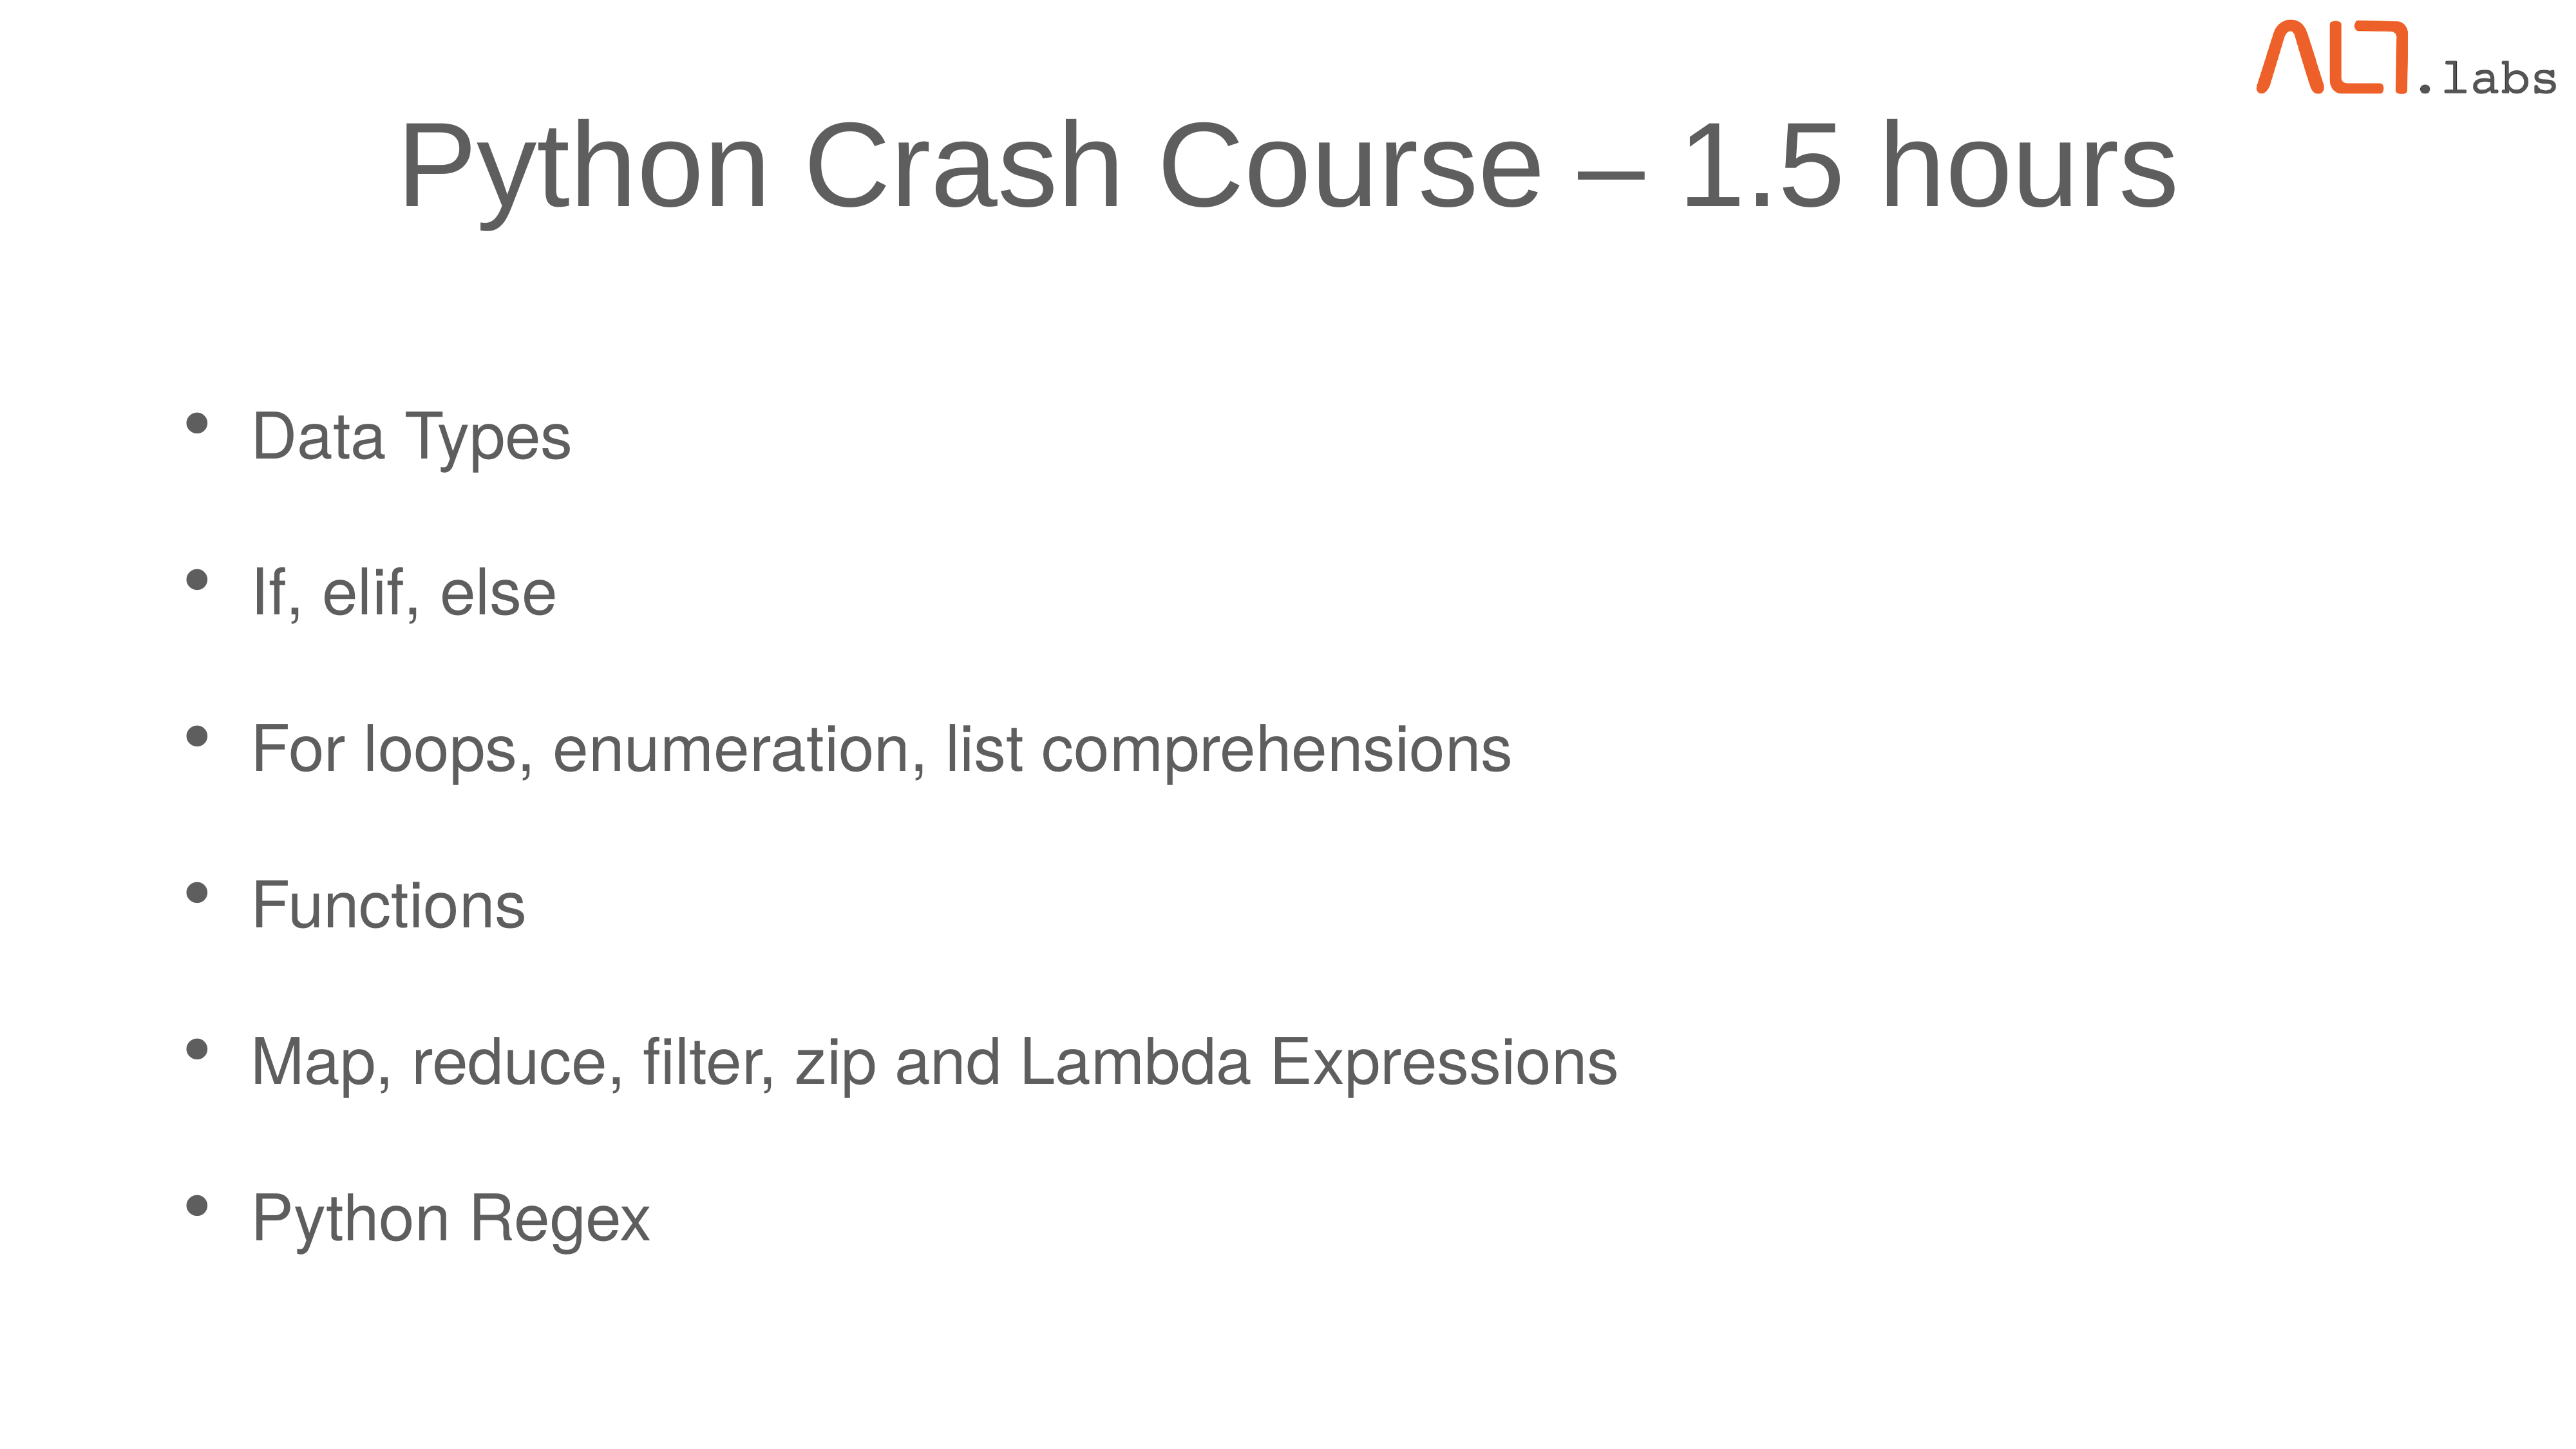

# Python Crash Course – 1.5 hours
Data Types
If, elif, else
For loops, enumeration, list comprehensions
Functions
Map, reduce, filter, zip and Lambda Expressions
Python Regex